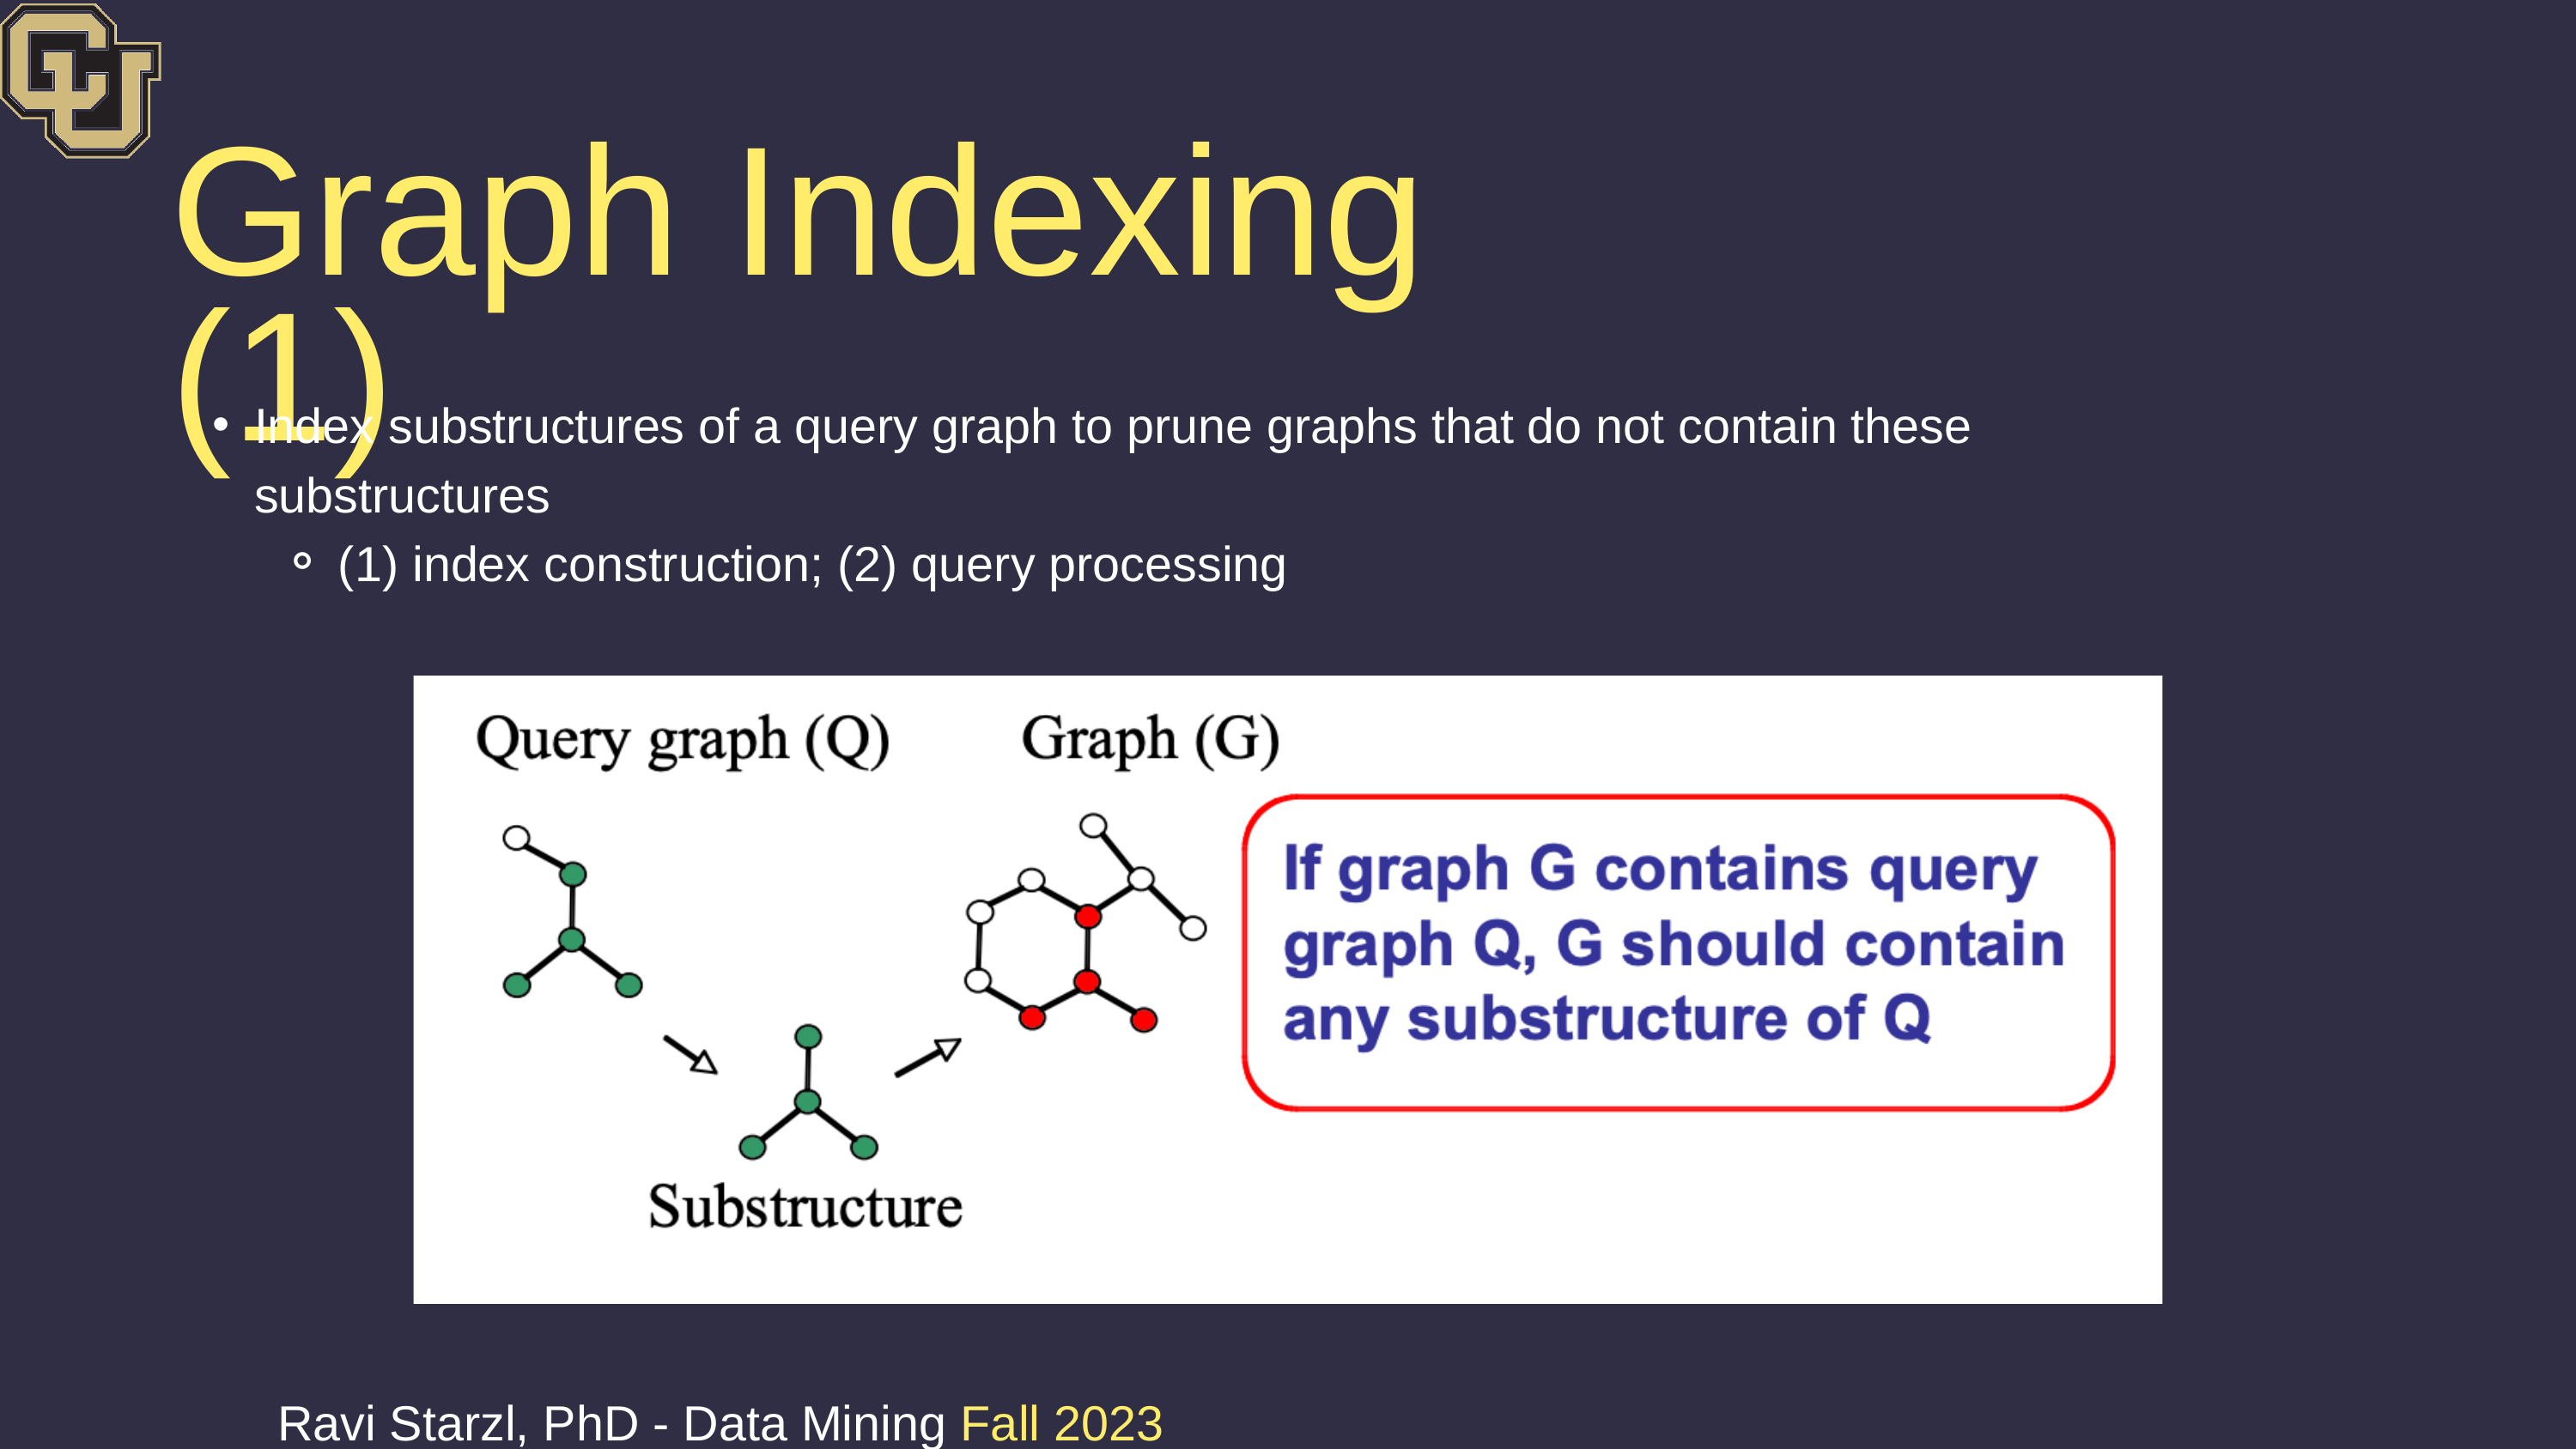

Graph Indexing (1)
Index substructures of a query graph to prune graphs that do not contain these substructures
(1) index construction; (2) query processing

Ravi Starzl, PhD - Data Mining Fall 2023